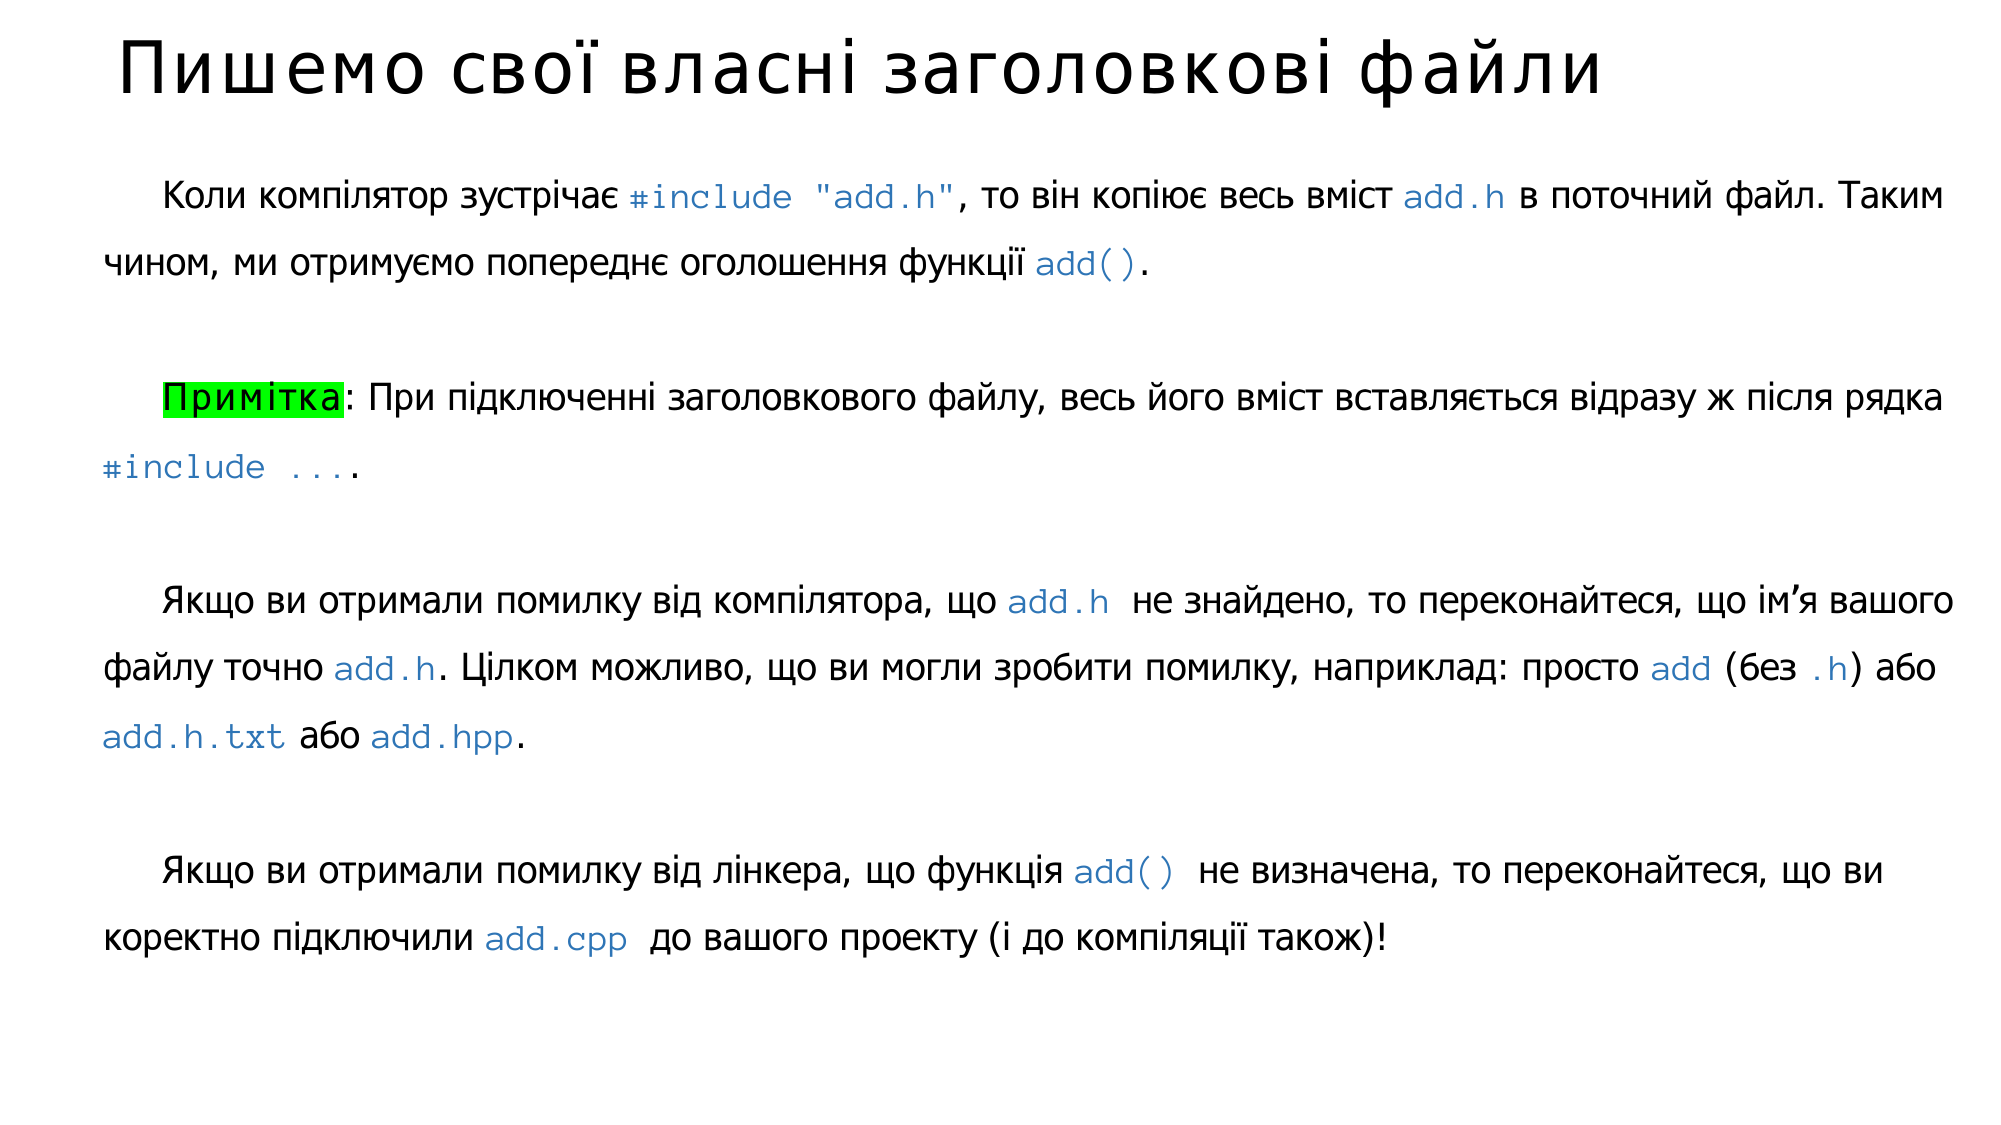

# Пишемо свої власні заголовкові файли
Коли компілятор зустрічає #include "add.h", то він копіює весь вміст add.h в поточний файл. Таким чином, ми отримуємо попереднє оголошення функції add().

Примітка: При підключенні заголовкового файлу, весь його вміст вставляється відразу ж після рядка #include ....

Якщо ви отримали помилку від компілятора, що add.h не знайдено, то переконайтеся, що ім’я вашого файлу точно add.h. Цілком можливо, що ви могли зробити помилку, наприклад: просто add (без .h) або add.h.txt або add.hpp.

Якщо ви отримали помилку від лінкера, що функція аdd() не визначена, то переконайтеся, що ви коректно підключили add.cpp до вашого проекту (і до компіляції також)!